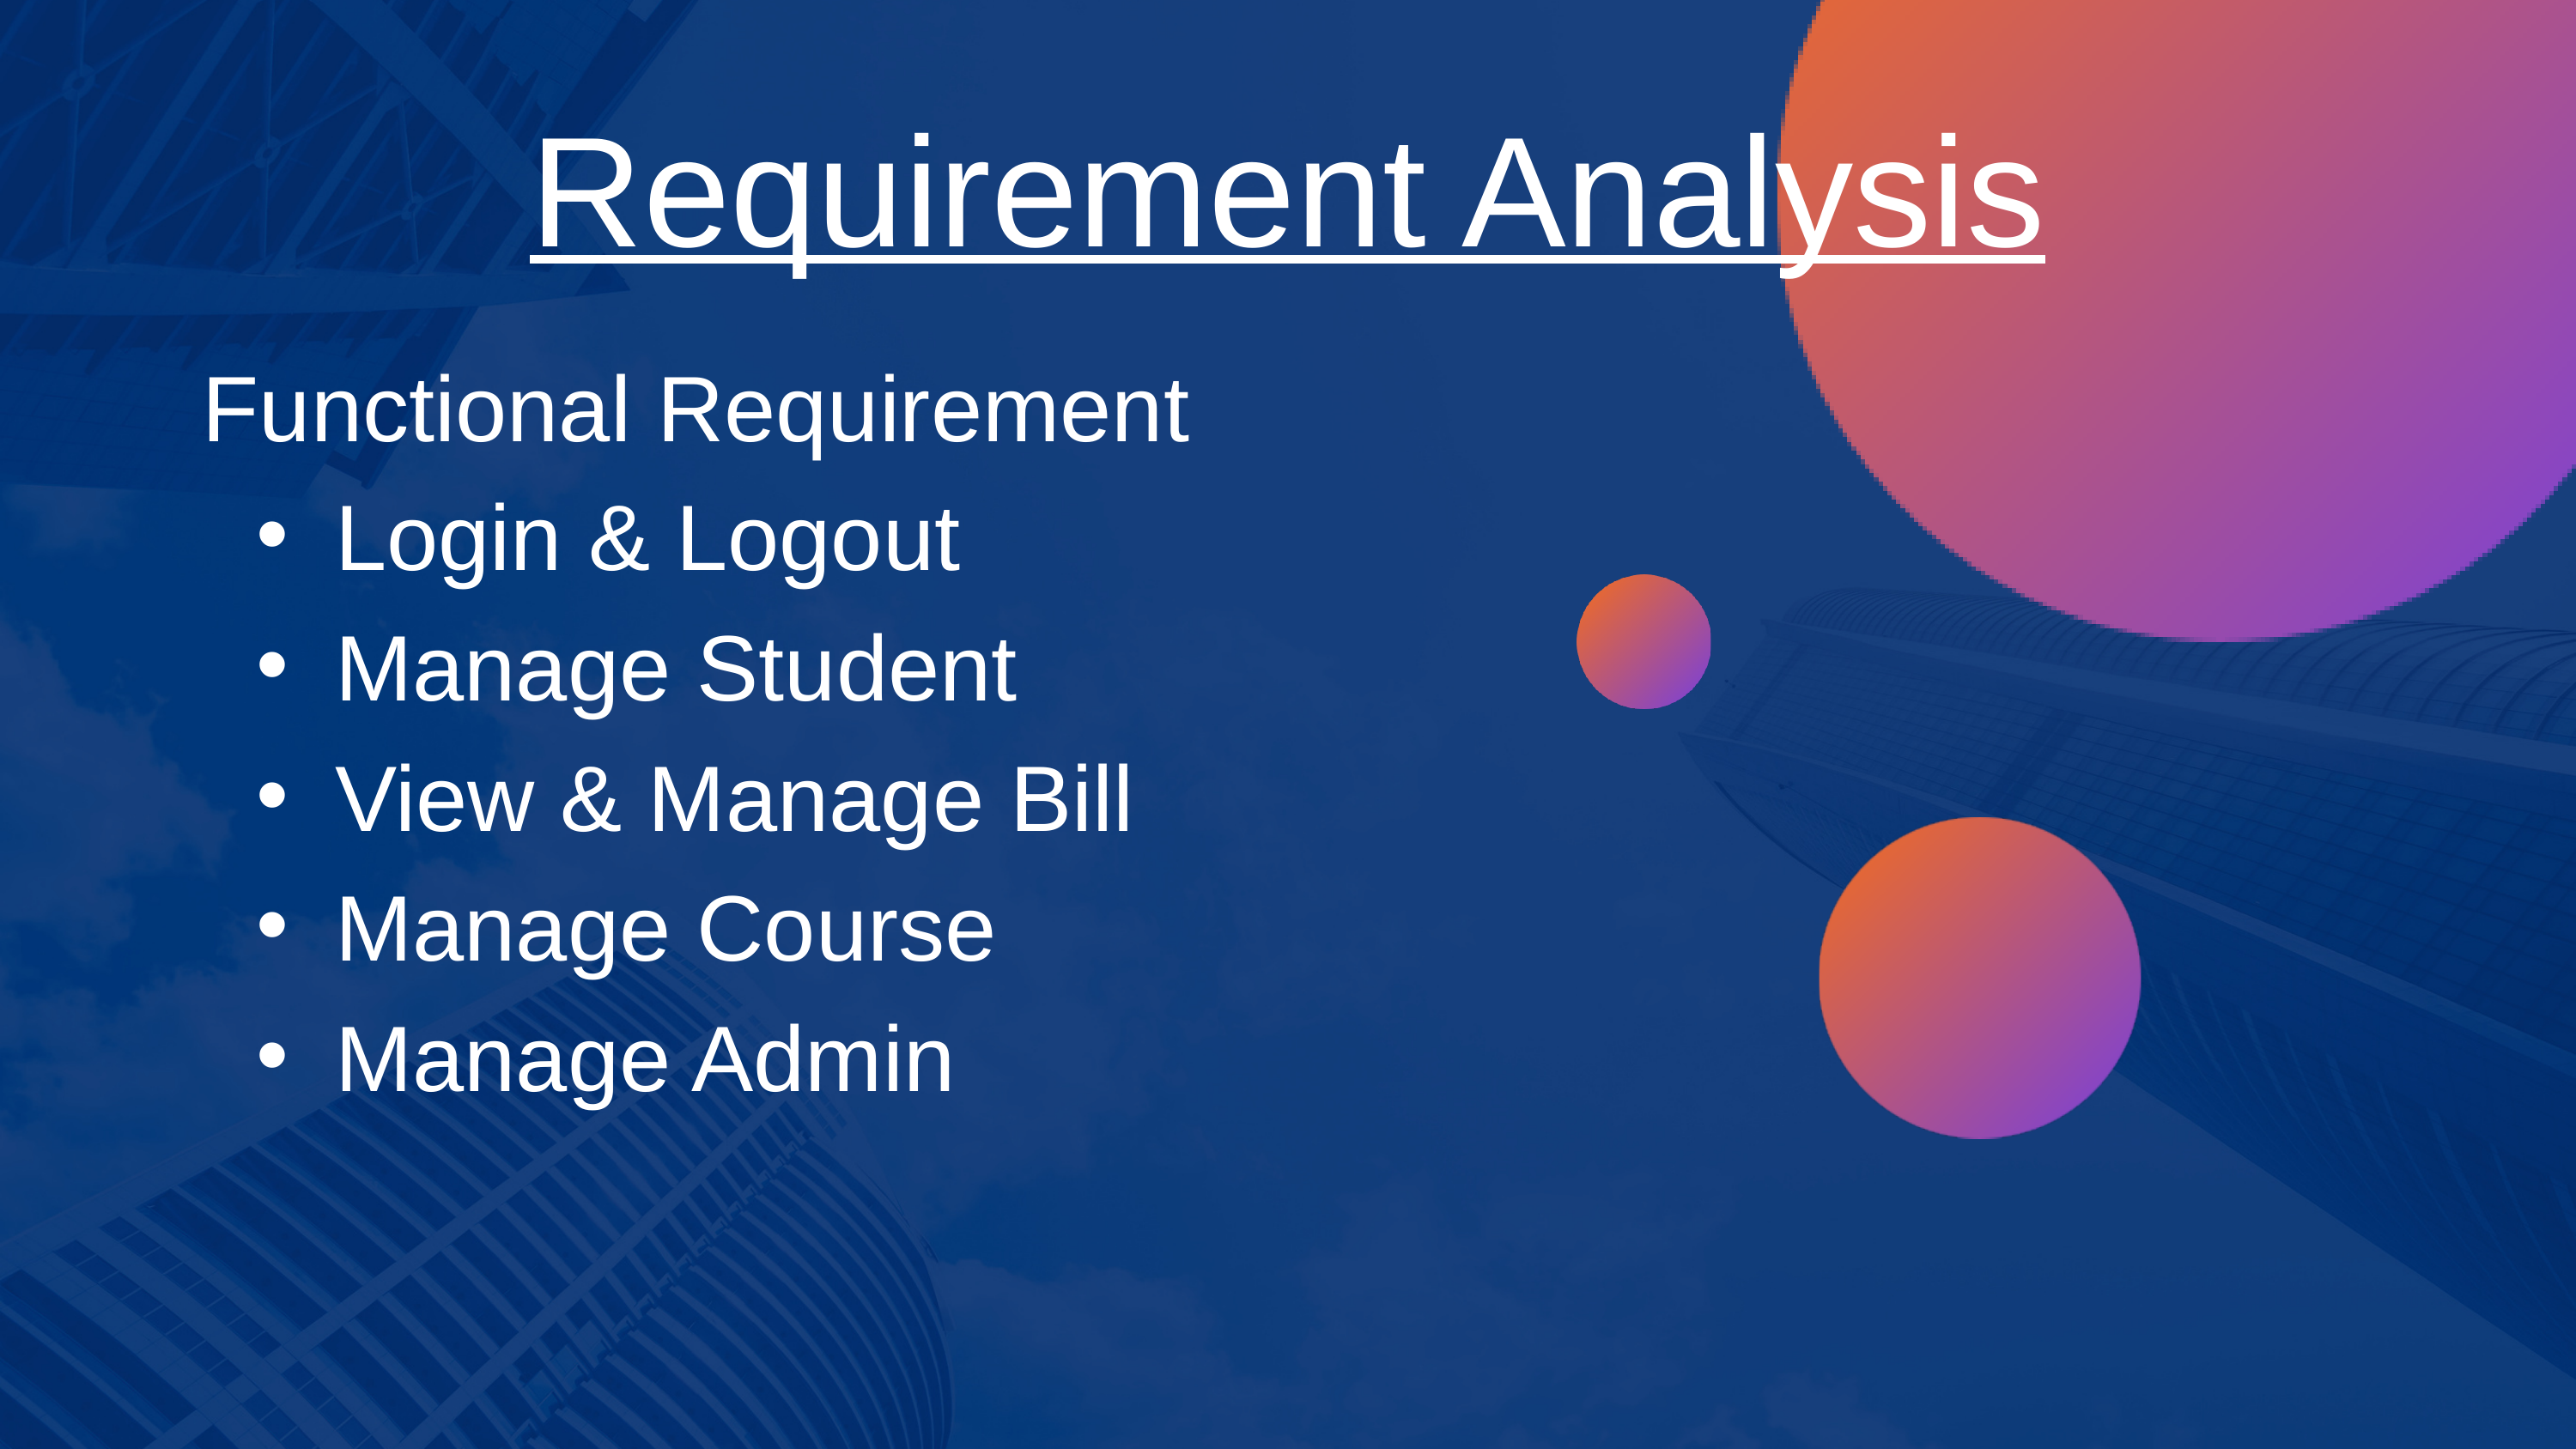

Requirement Analysis
Functional Requirement
Login & Logout
Manage Student
View & Manage Bill
Manage Course
Manage Admin